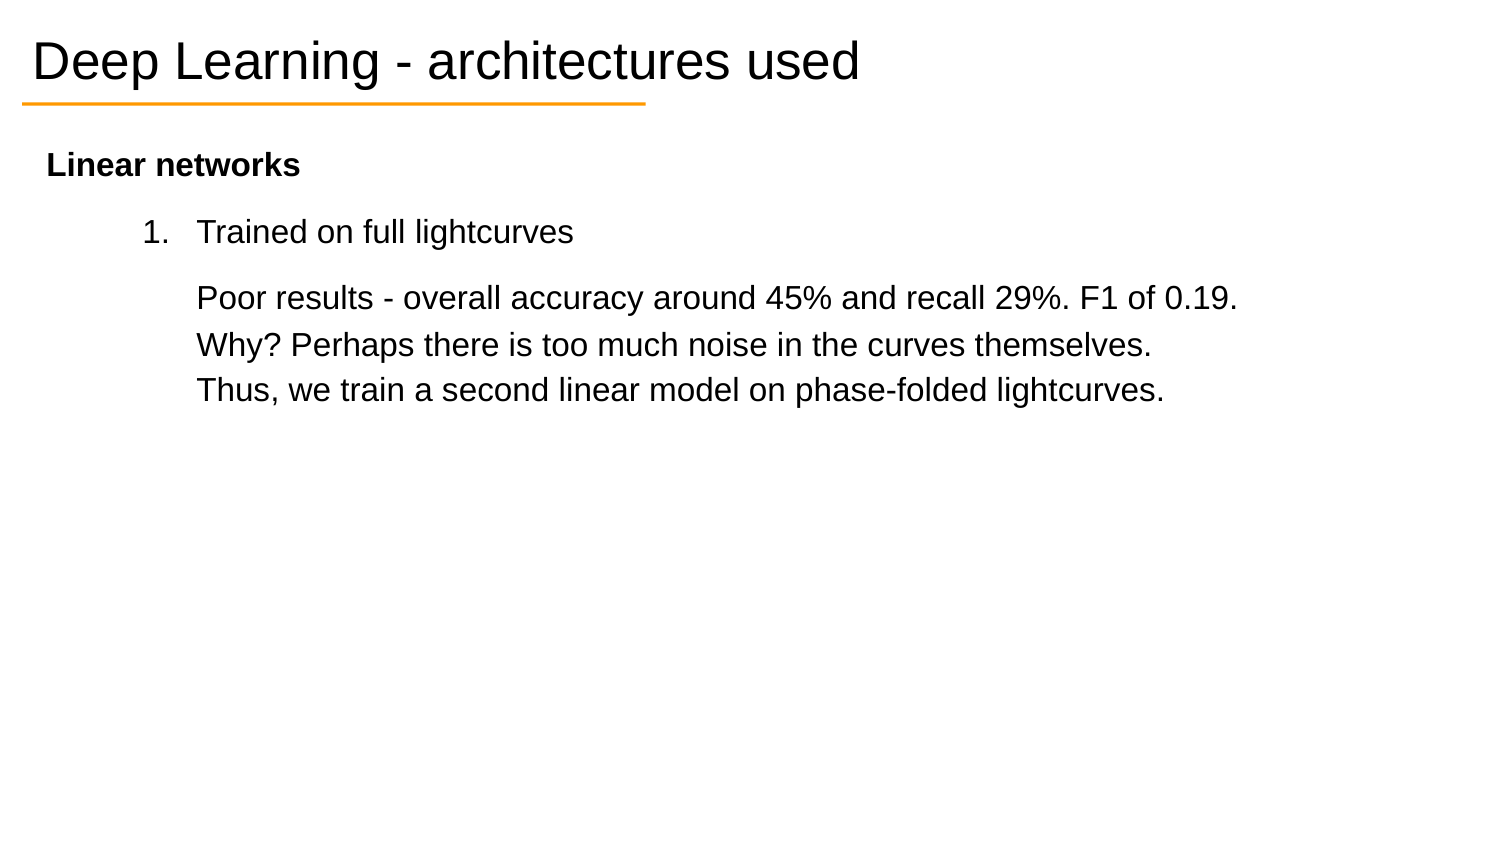

# Deep Learning - architectures used
Linear networks
Trained on full lightcurves
Poor results - overall accuracy around 45% and recall 29%. F1 of 0.19.
Why? Perhaps there is too much noise in the curves themselves.
Thus, we train a second linear model on phase-folded lightcurves.